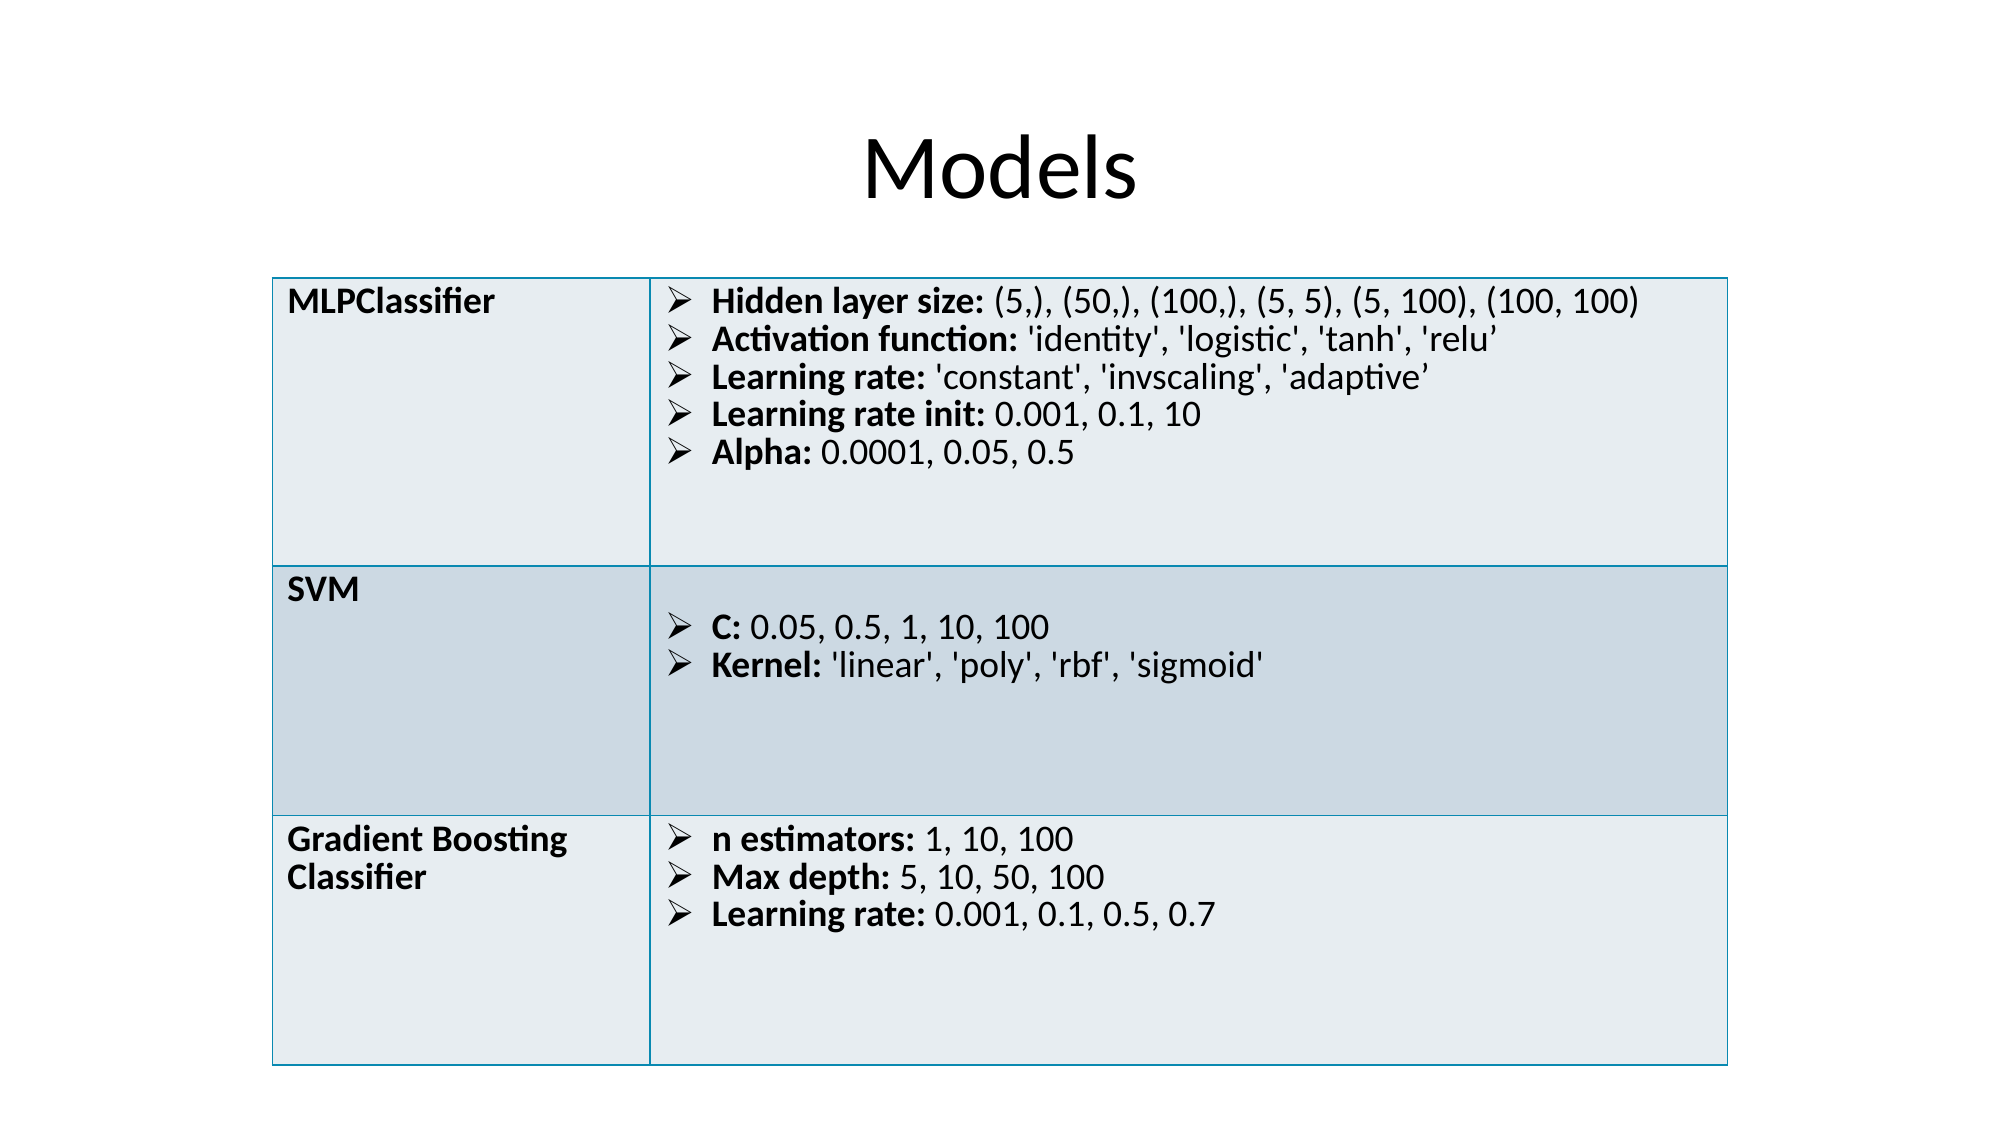

# Models
| MLPClassifier | Hidden layer size: (5,), (50,), (100,), (5, 5), (5, 100), (100, 100) Activation function: 'identity', 'logistic', 'tanh', 'relu’ Learning rate: 'constant', 'invscaling', 'adaptive’ Learning rate init: 0.001, 0.1, 10 Alpha: 0.0001, 0.05, 0.5 |
| --- | --- |
| SVM | C: 0.05, 0.5, 1, 10, 100 Kernel: 'linear', 'poly', 'rbf', 'sigmoid' |
| Gradient Boosting Classifier | n estimators: 1, 10, 100 Max depth: 5, 10, 50, 100 Learning rate: 0.001, 0.1, 0.5, 0.7 |